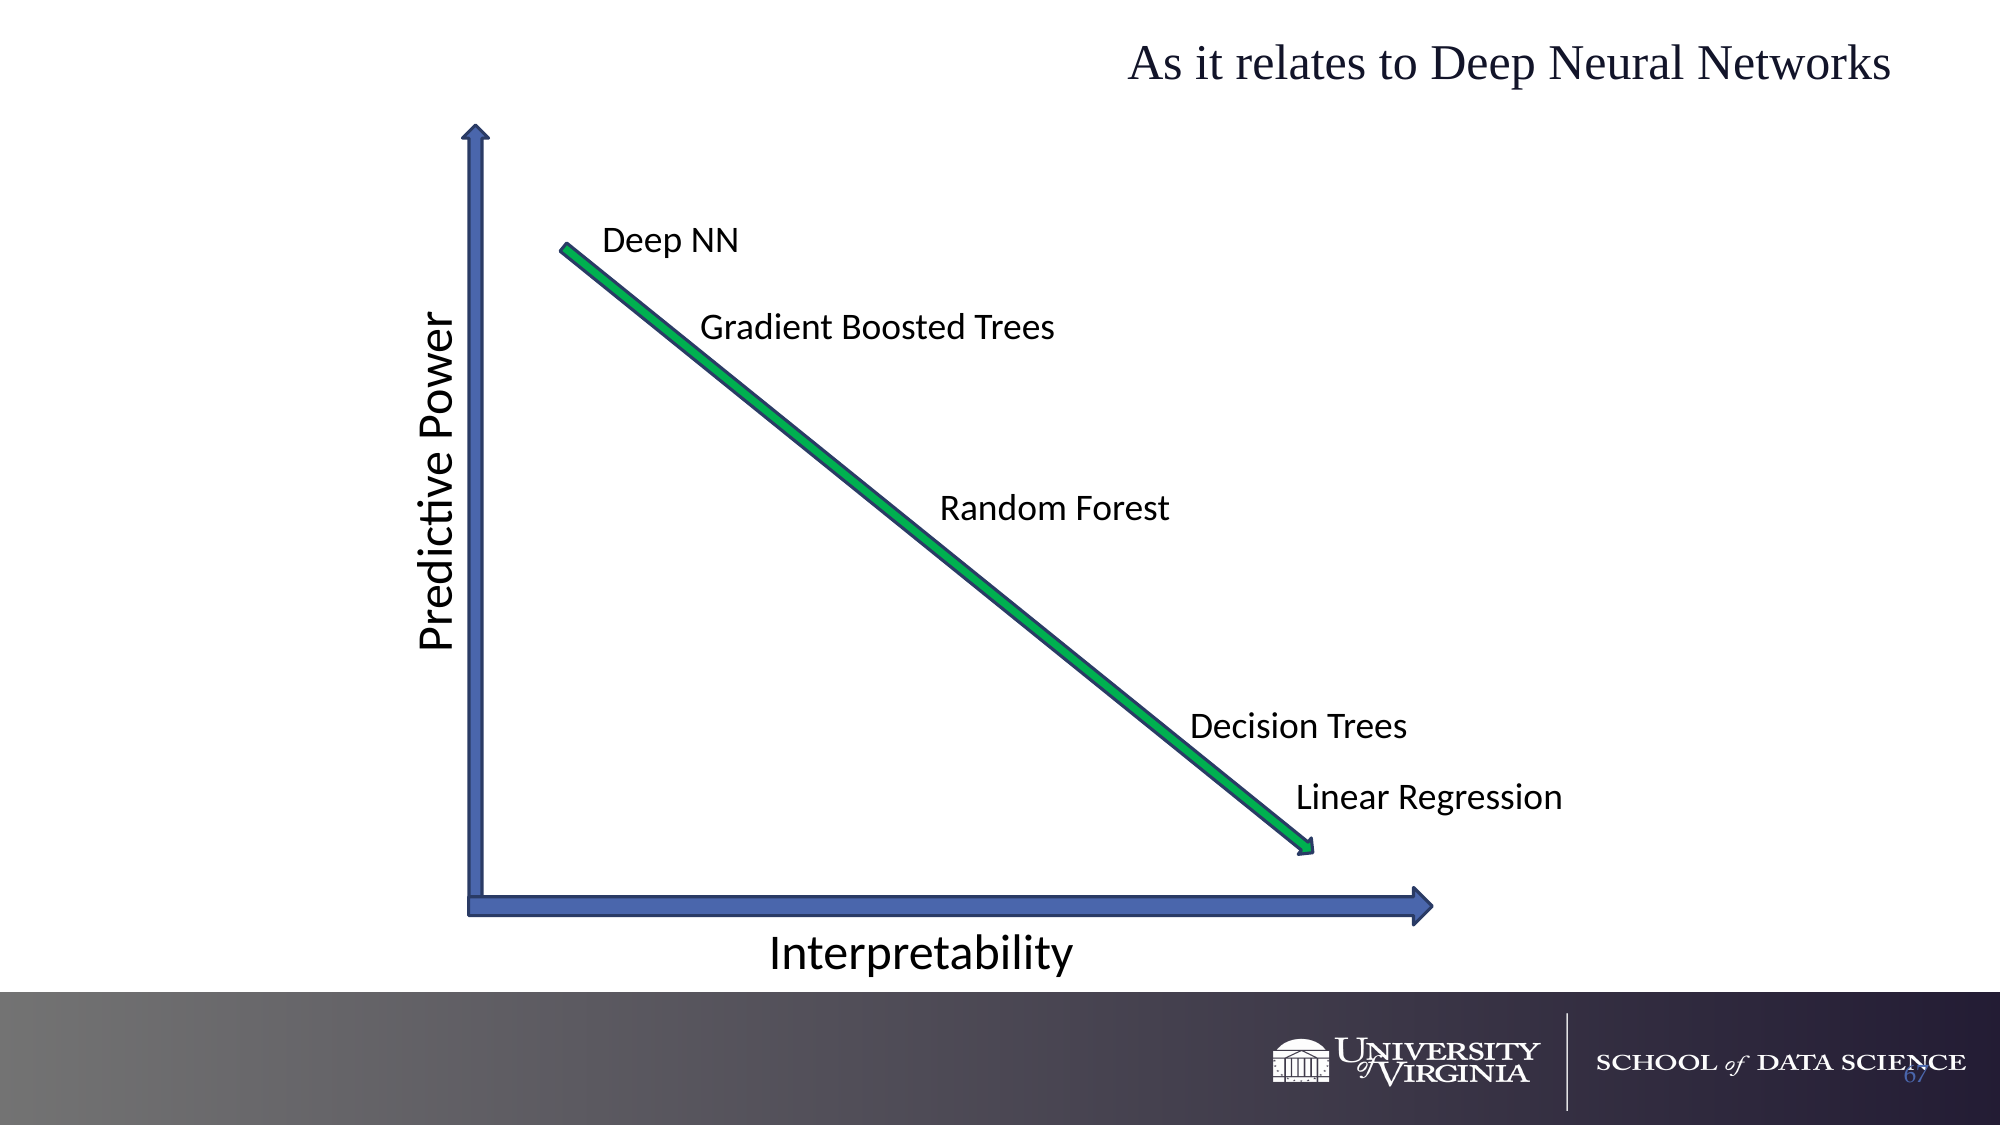

As it relates to Deep Neural Networks

Deep NN
Gradient Boosted Trees

Predictive Power
Random Forest
Decision Trees
Linear Regression
Interpretability
67